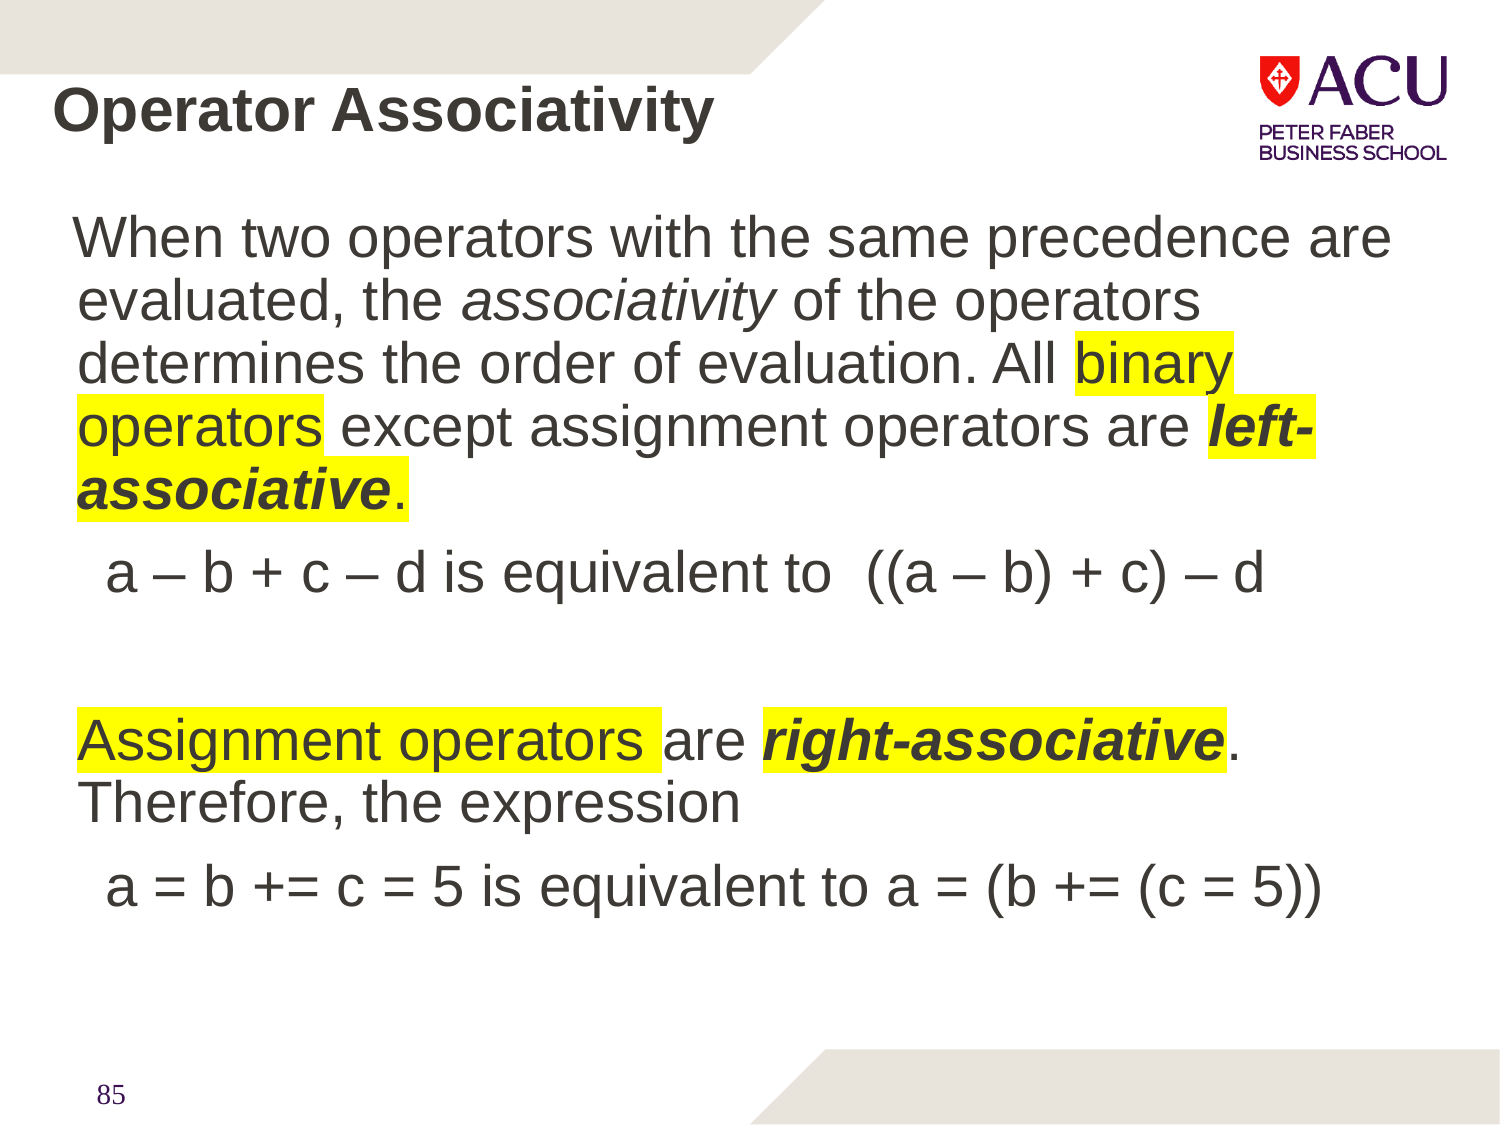

# Operator Associativity
  When two operators with the same precedence are evaluated, the associativity of the operators determines the order of evaluation. All binary operators except assignment operators are left-associative.
    a – b + c – d is equivalent to  ((a – b) + c) – d

	Assignment operators are right-associative. Therefore, the expression
    a = b += c = 5 is equivalent to a = (b += (c = 5))

85